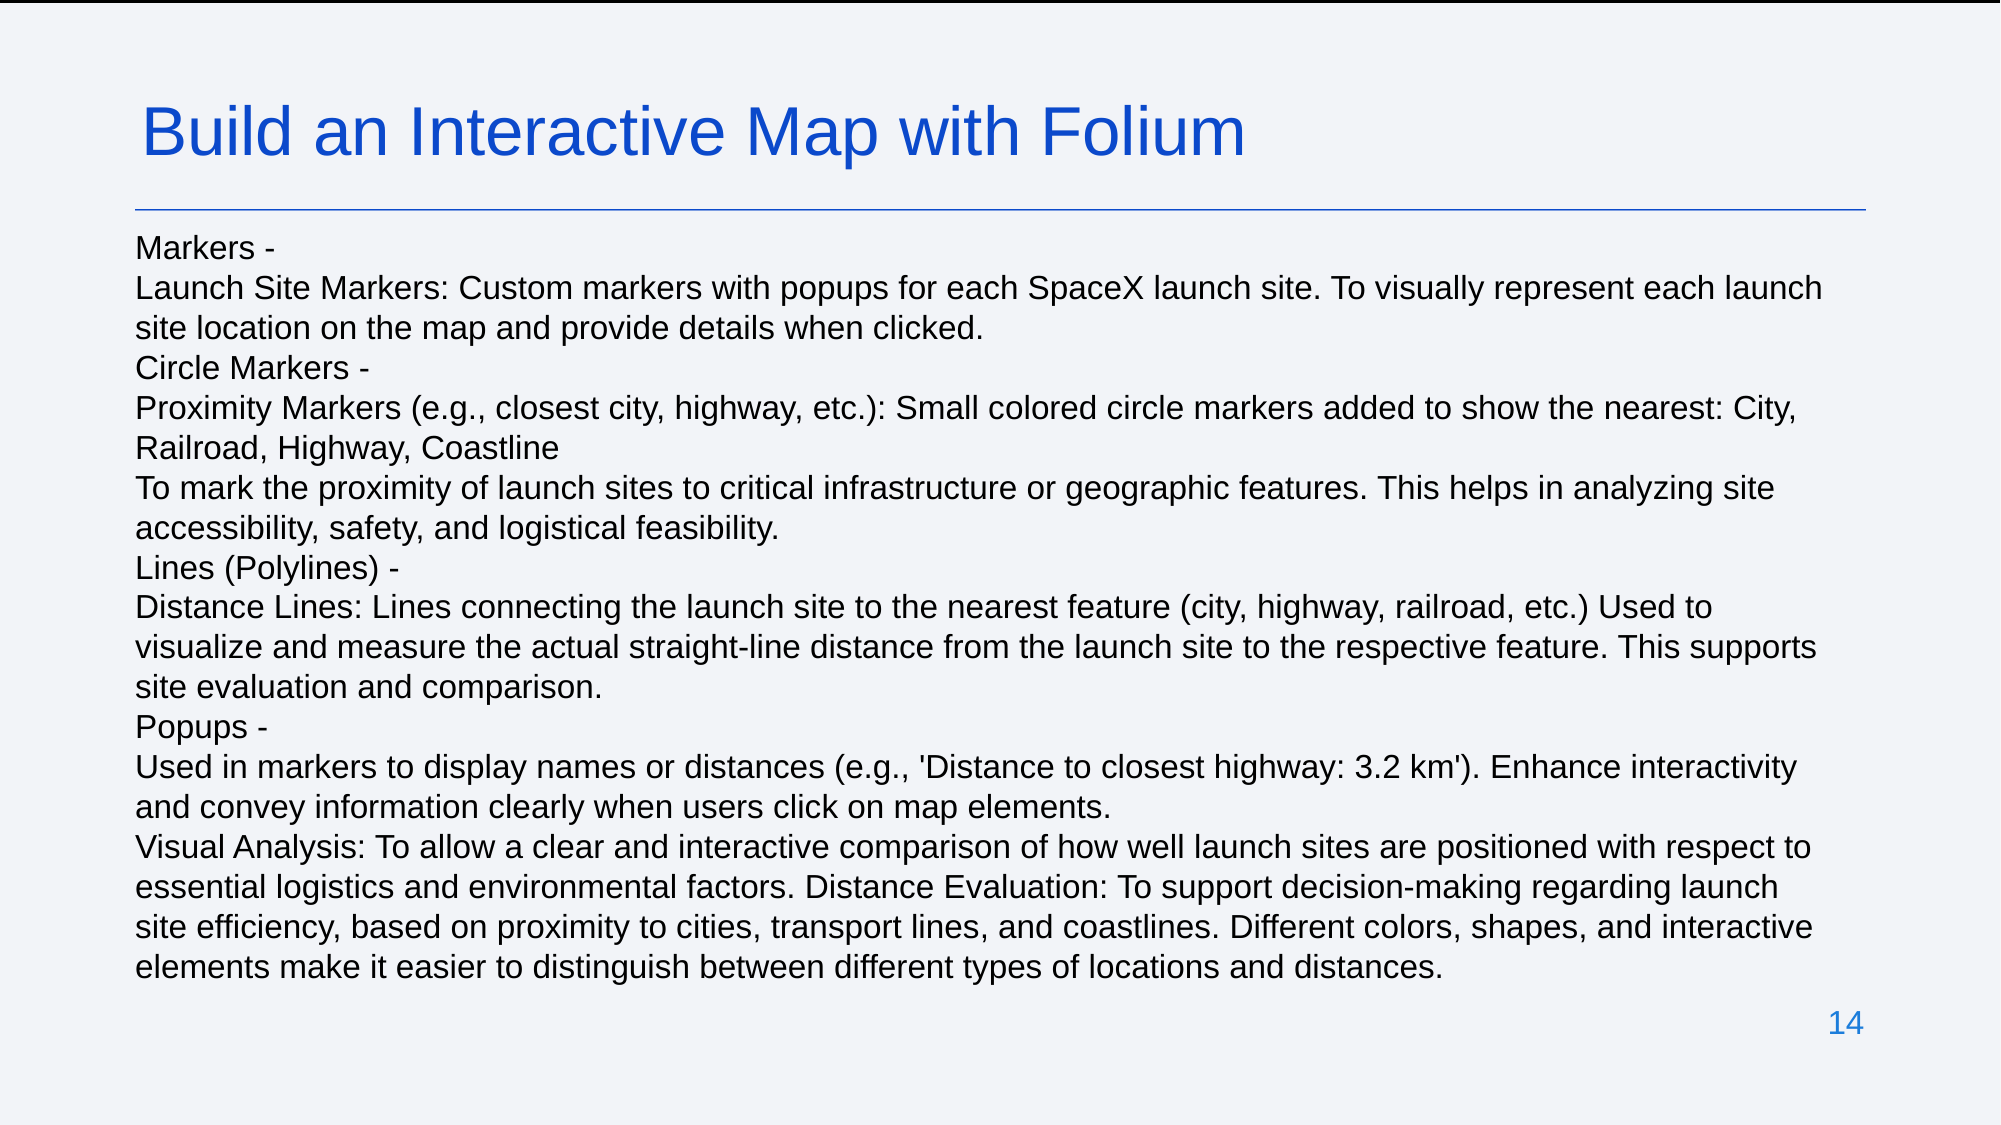

Build an Interactive Map with Folium
Markers -
Launch Site Markers: Custom markers with popups for each SpaceX launch site. To visually represent each launch site location on the map and provide details when clicked.
Circle Markers -
Proximity Markers (e.g., closest city, highway, etc.): Small colored circle markers added to show the nearest: City, Railroad, Highway, Coastline
To mark the proximity of launch sites to critical infrastructure or geographic features. This helps in analyzing site accessibility, safety, and logistical feasibility.
Lines (Polylines) -
Distance Lines: Lines connecting the launch site to the nearest feature (city, highway, railroad, etc.) Used to visualize and measure the actual straight-line distance from the launch site to the respective feature. This supports site evaluation and comparison.
Popups -
Used in markers to display names or distances (e.g., 'Distance to closest highway: 3.2 km'). Enhance interactivity and convey information clearly when users click on map elements.
Visual Analysis: To allow a clear and interactive comparison of how well launch sites are positioned with respect to essential logistics and environmental factors. Distance Evaluation: To support decision-making regarding launch site efficiency, based on proximity to cities, transport lines, and coastlines. Different colors, shapes, and interactive elements make it easier to distinguish between different types of locations and distances.
14